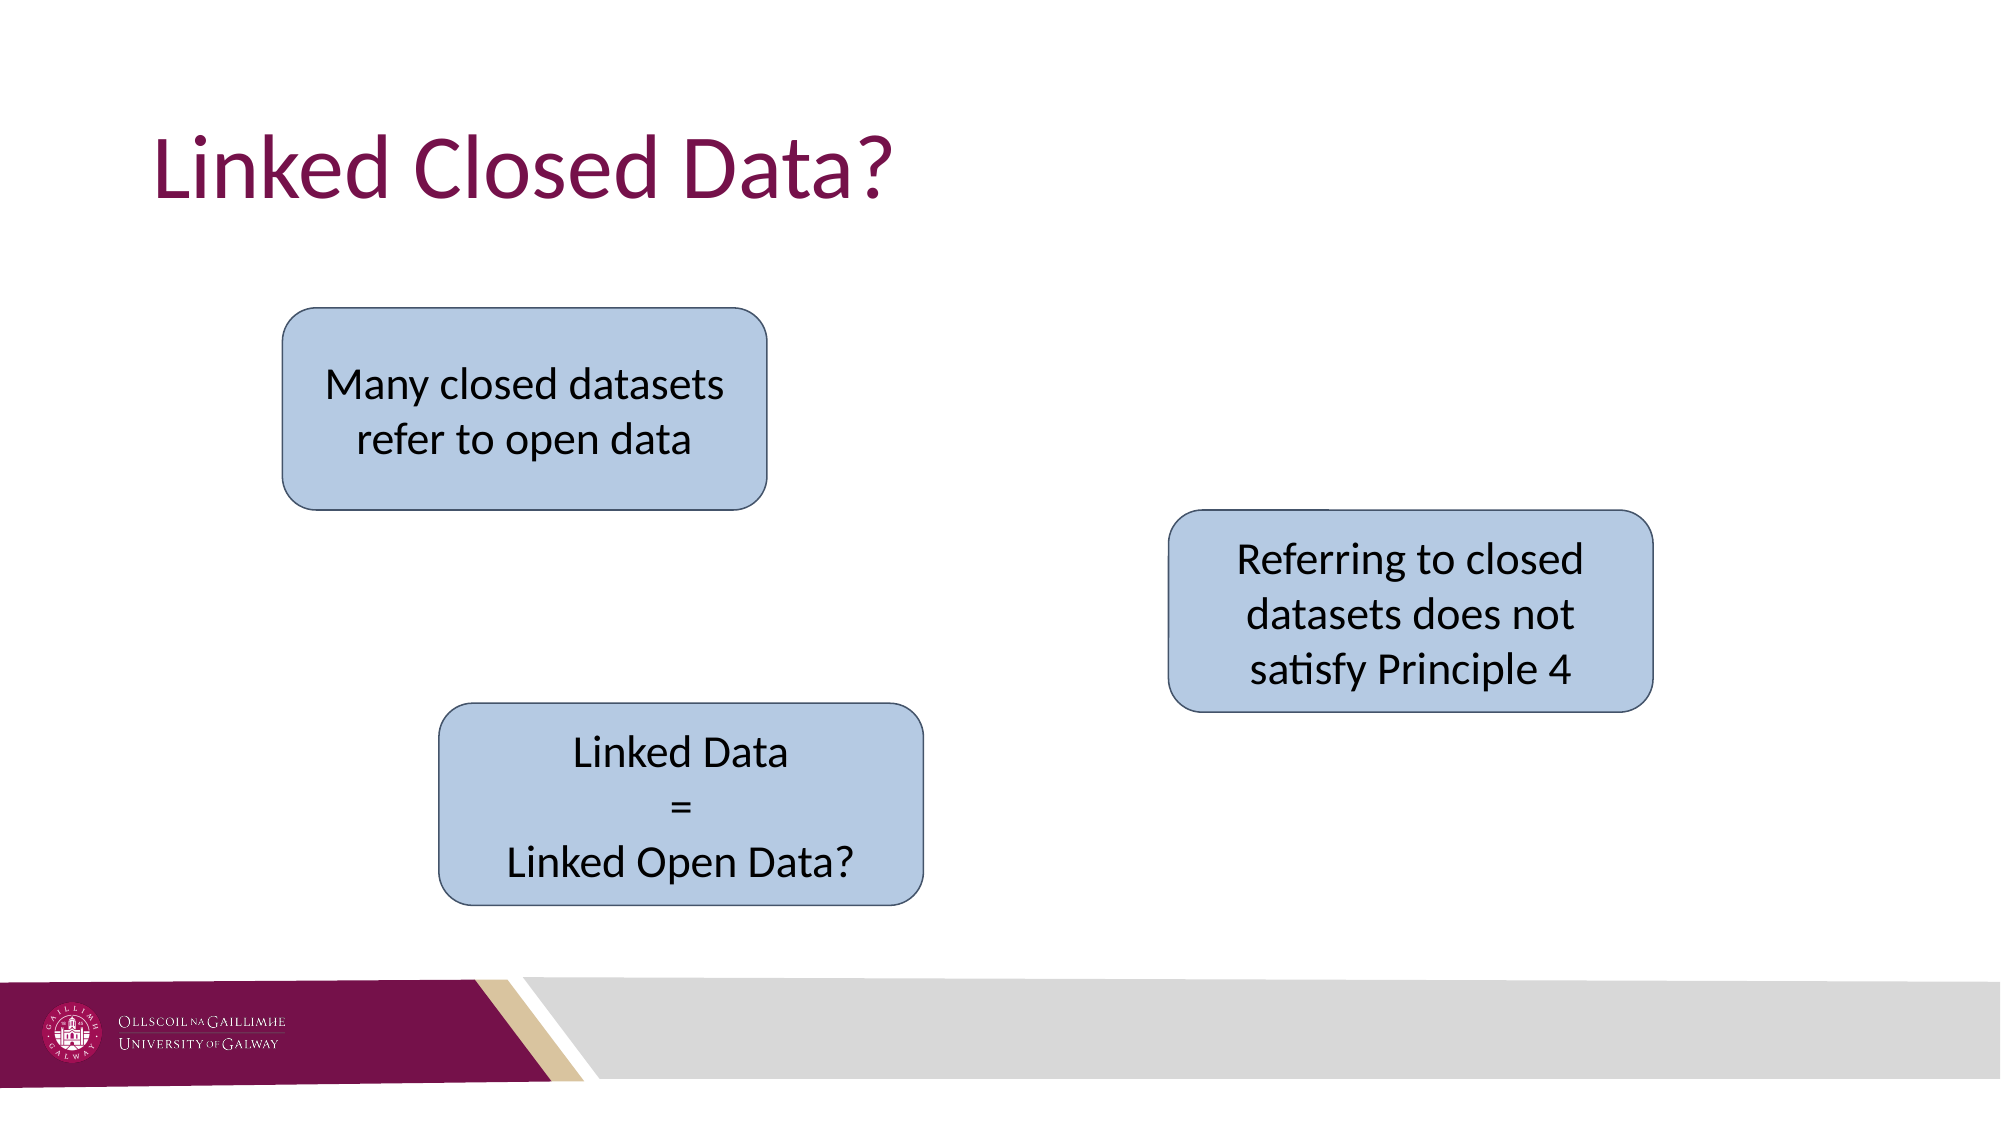

# Linked Closed Data?
Many closed datasets refer to open data
Referring to closed datasets does not satisfy Principle 4
Linked Data
=
Linked Open Data?